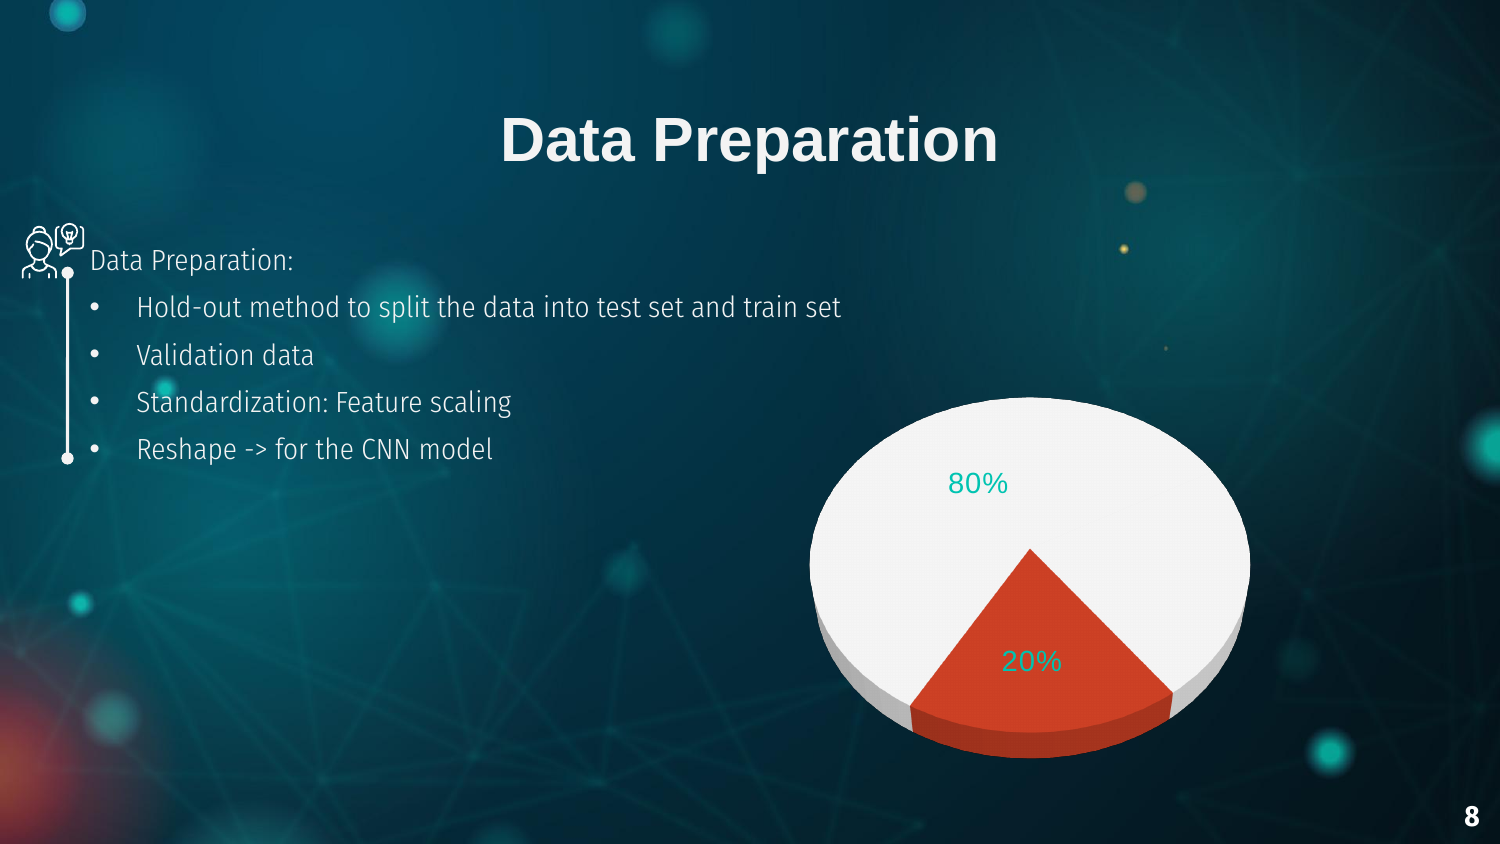

# Data Preparation

Data Preparation:
Hold-out method to split the data into test set and train set
Validation data
Standardization: Feature scaling
Reshape -> for the CNN model

[unsupported chart]

8